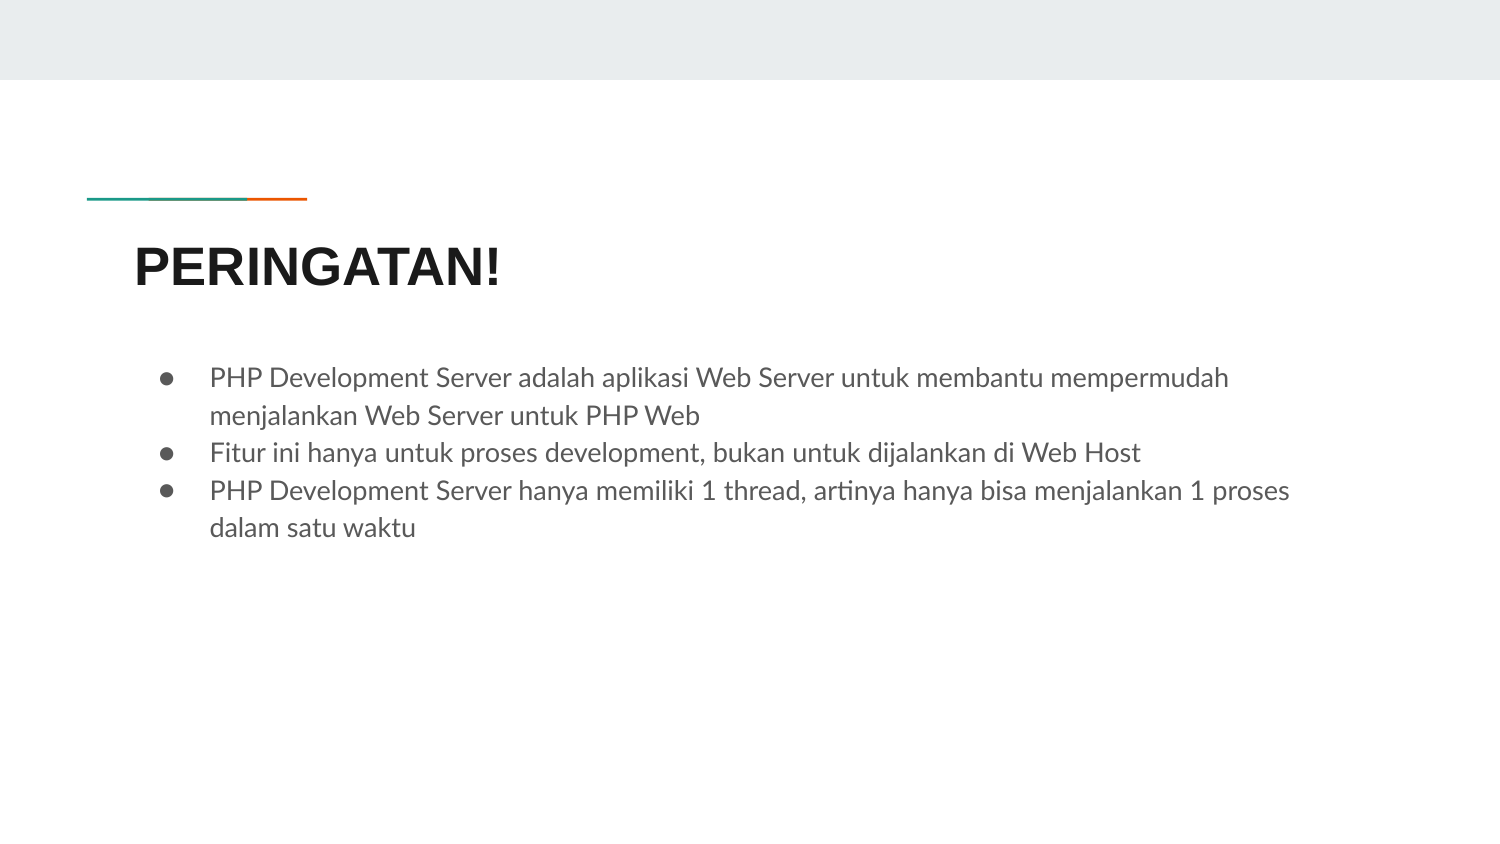

# PERINGATAN!
PHP Development Server adalah aplikasi Web Server untuk membantu mempermudah menjalankan Web Server untuk PHP Web
Fitur ini hanya untuk proses development, bukan untuk dijalankan di Web Host
PHP Development Server hanya memiliki 1 thread, artinya hanya bisa menjalankan 1 proses dalam satu waktu